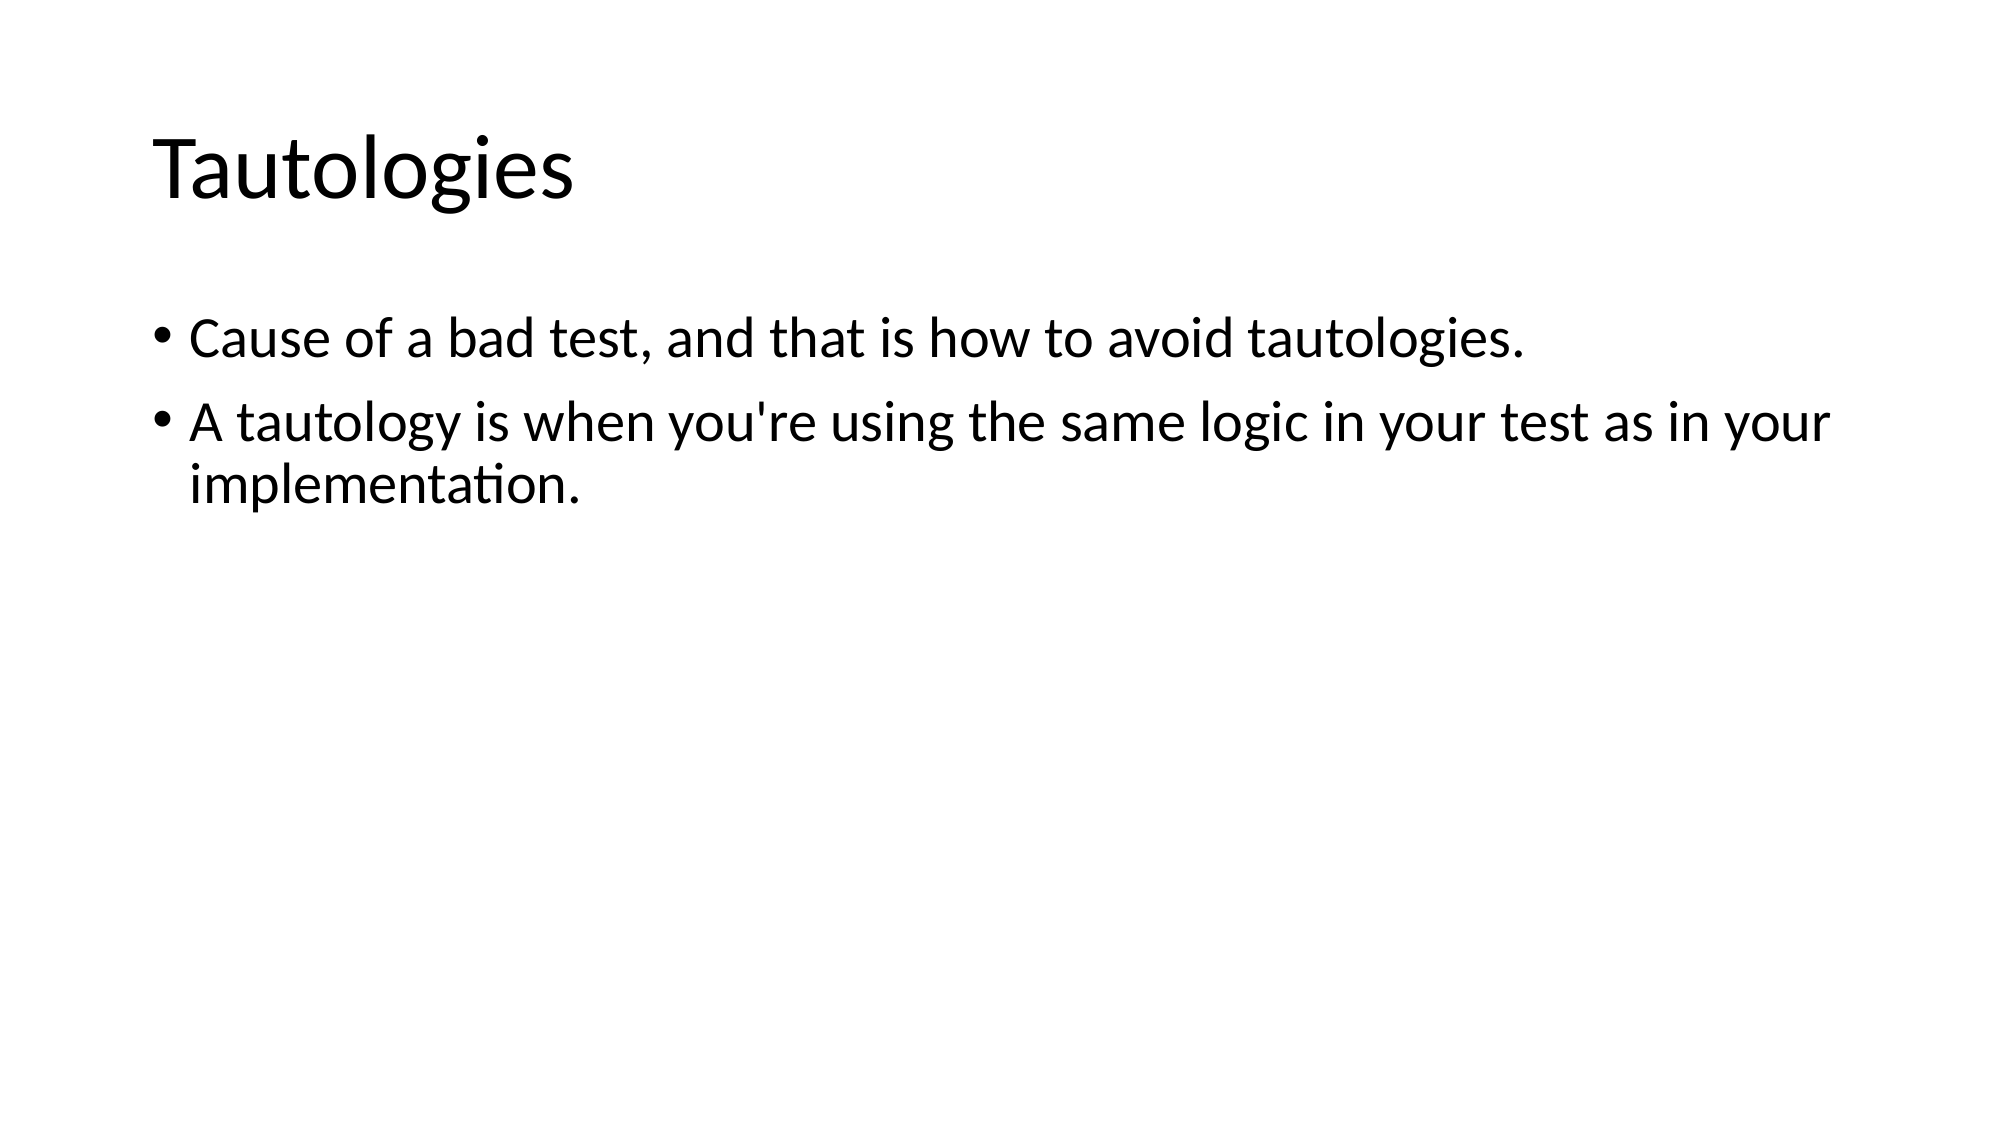

# Tautologies
Cause of a bad test, and that is how to avoid tautologies.
A tautology is when you're using the same logic in your test as in your implementation.